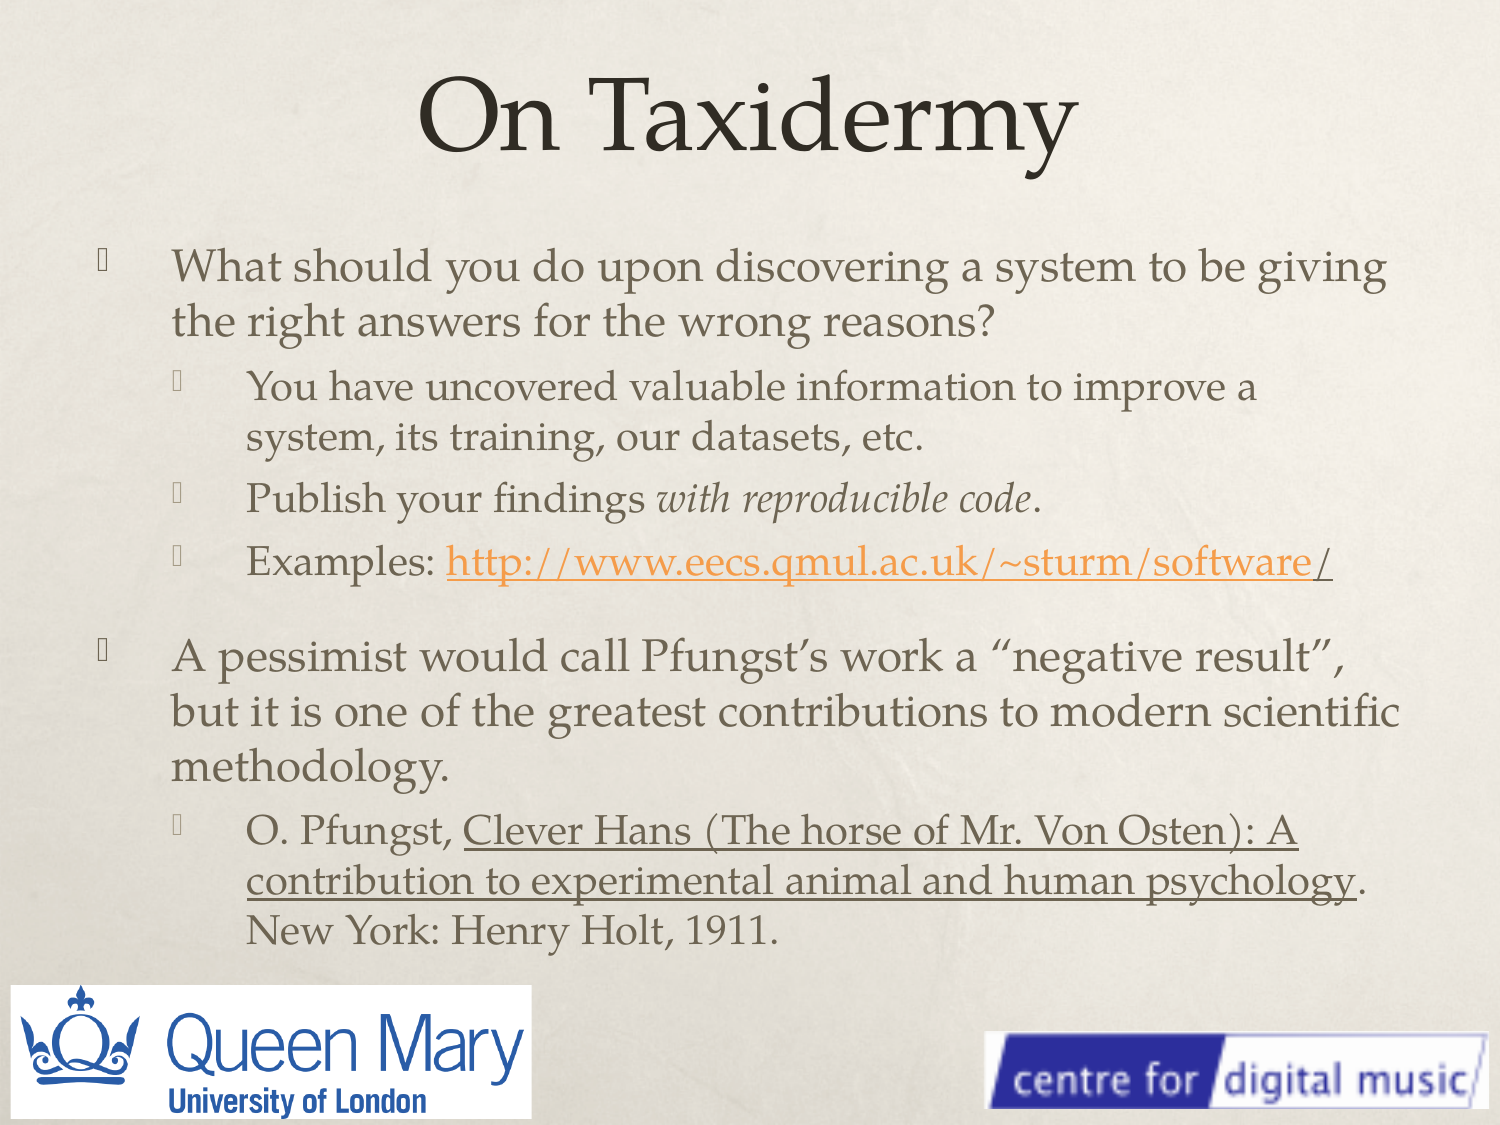

# On Taxidermy
What should you do upon discovering a system to be giving the right answers for the wrong reasons?
You have uncovered valuable information to improve a system, its training, our datasets, etc.
Publish your findings with reproducible code.
Examples: http://www.eecs.qmul.ac.uk/~sturm/software/
A pessimist would call Pfungst’s work a “negative result”, but it is one of the greatest contributions to modern scientific methodology.
O. Pfungst, Clever Hans (The horse of Mr. Von Osten): A contribution to experimental animal and human psychology. New York: Henry Holt, 1911.